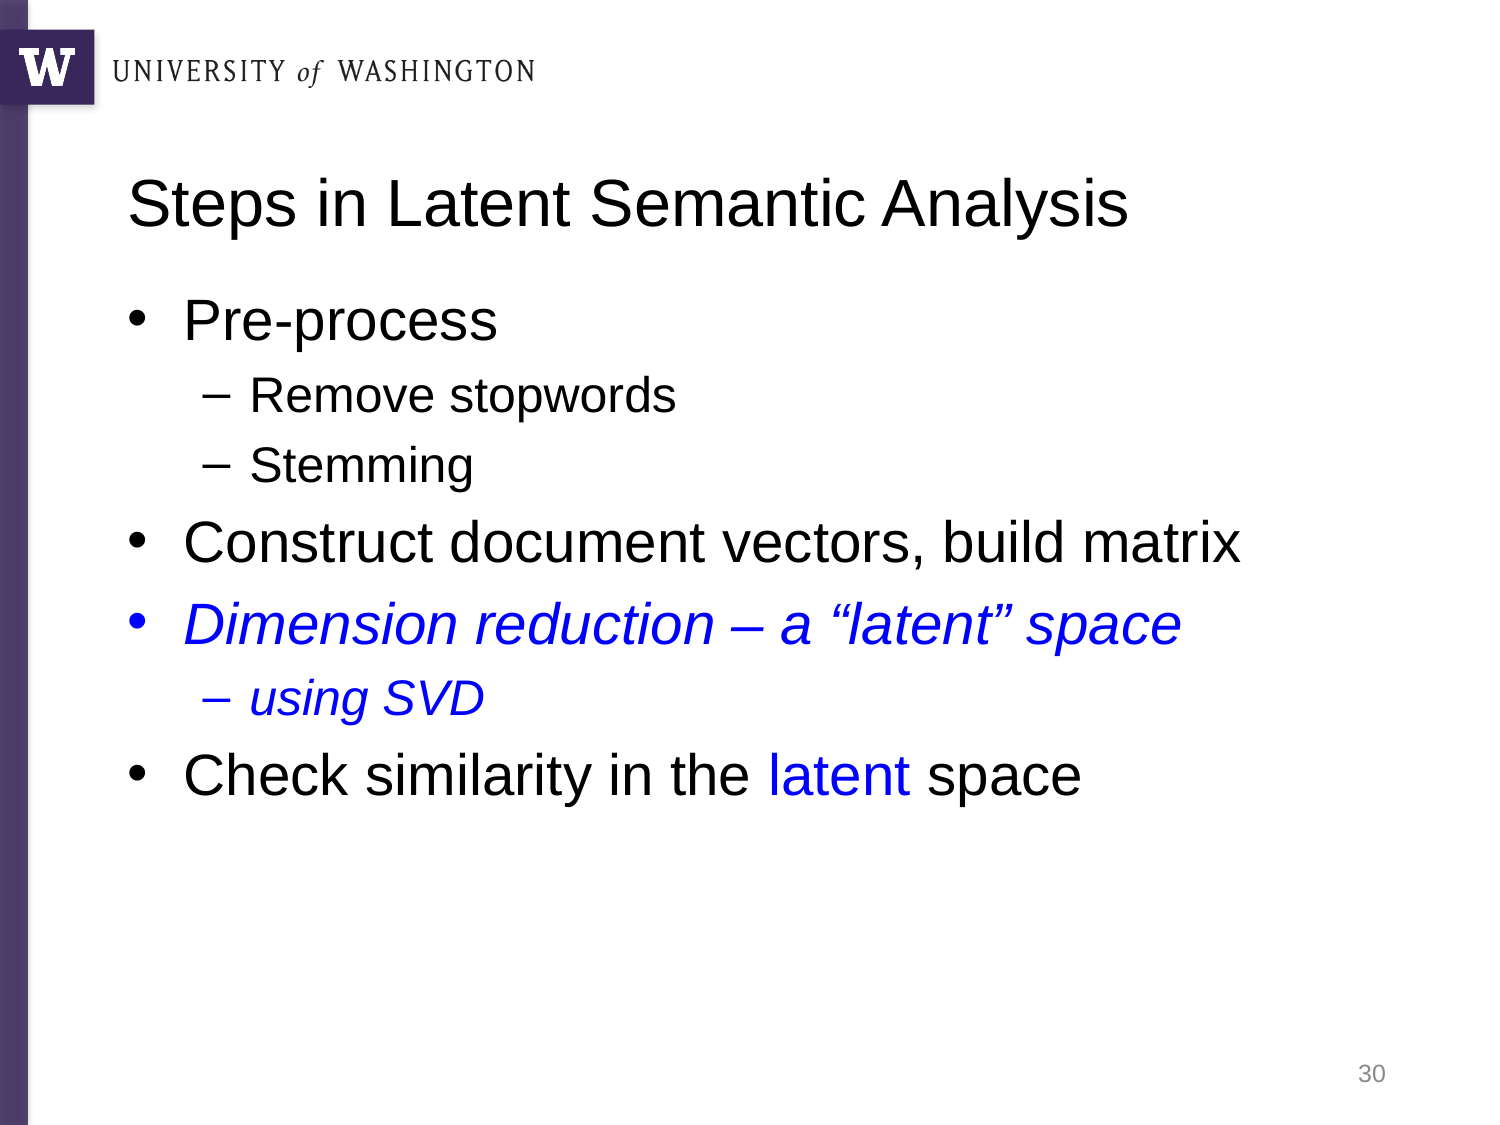

# Steps in Latent Semantic Analysis
Pre-process
Remove stopwords
Stemming
Construct document vectors, build matrix
Dimension reduction – a “latent” space
using SVD
Check similarity in the latent space

30